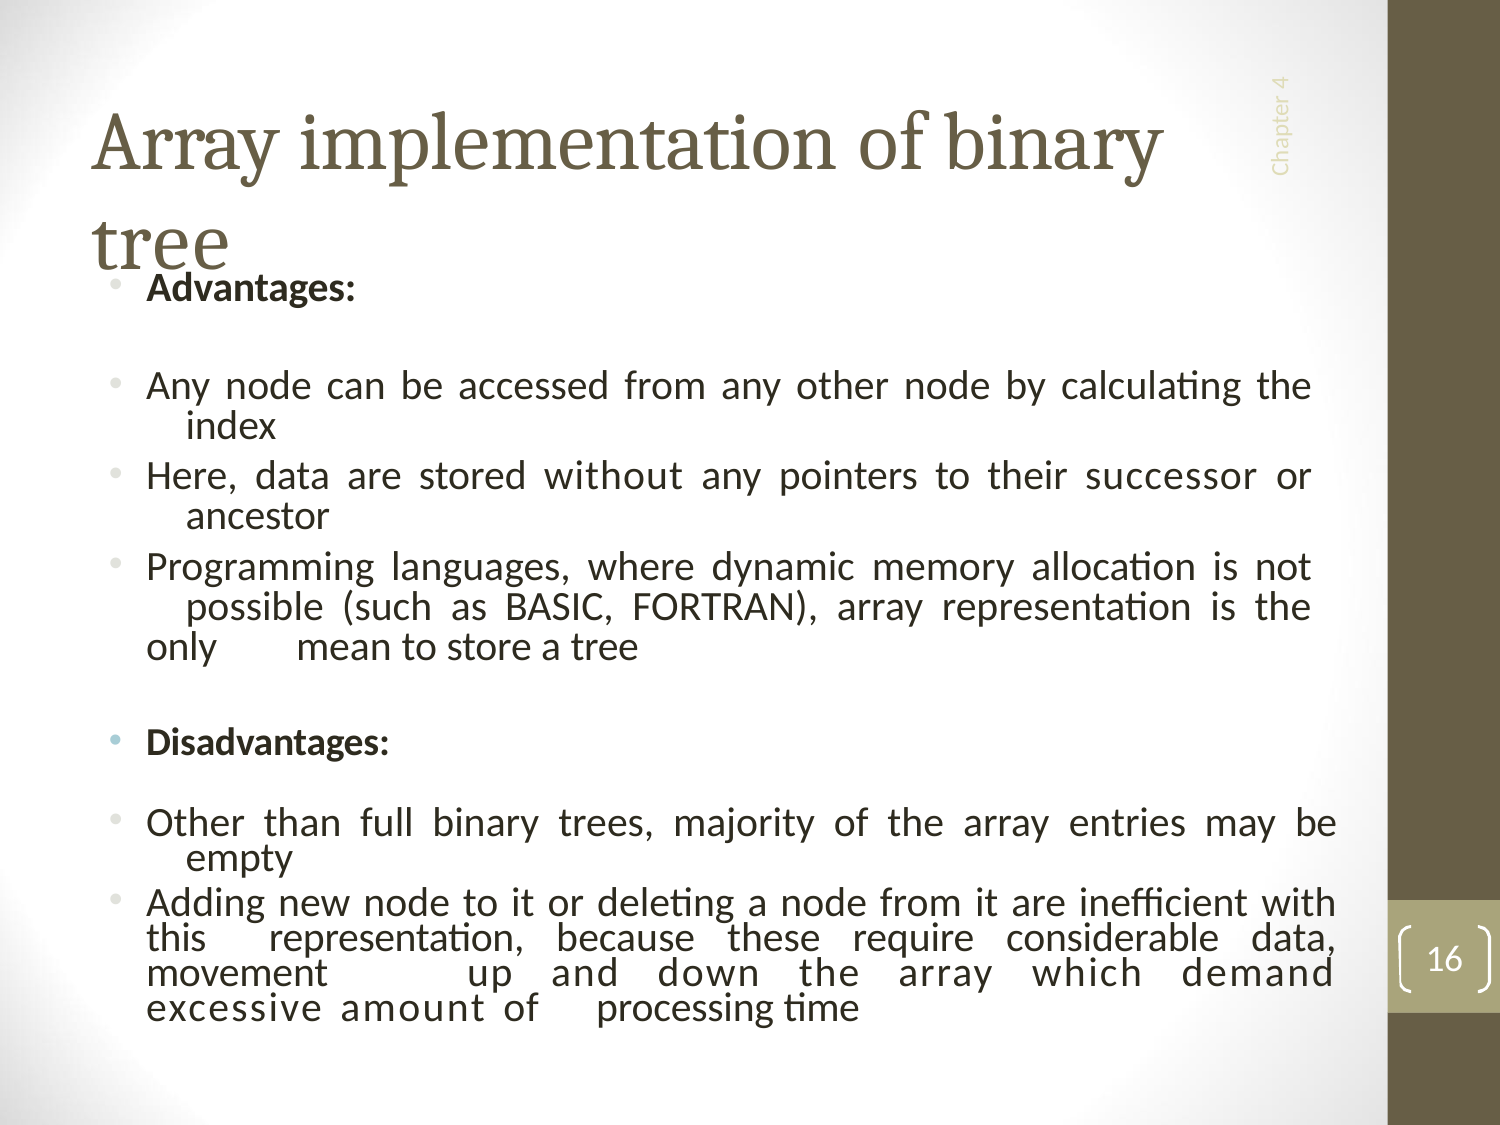

Chapter 4
# Array implementation of binary tree
Advantages:

Any node can be accessed from any other node by calculating the 	index
Here, data are stored without any pointers to their successor or 	ancestor
Programming languages, where dynamic memory allocation is not 	possible (such as BASIC, FORTRAN), array representation is the only 	mean to store a tree
Disadvantages:
Other than full binary trees, majority of the array entries may be 	empty
Adding new node to it or deleting a node from it are inefficient with this  representation, because these require considerable data, movement 	up and down the array which demand excessive amount of 	processing time

16